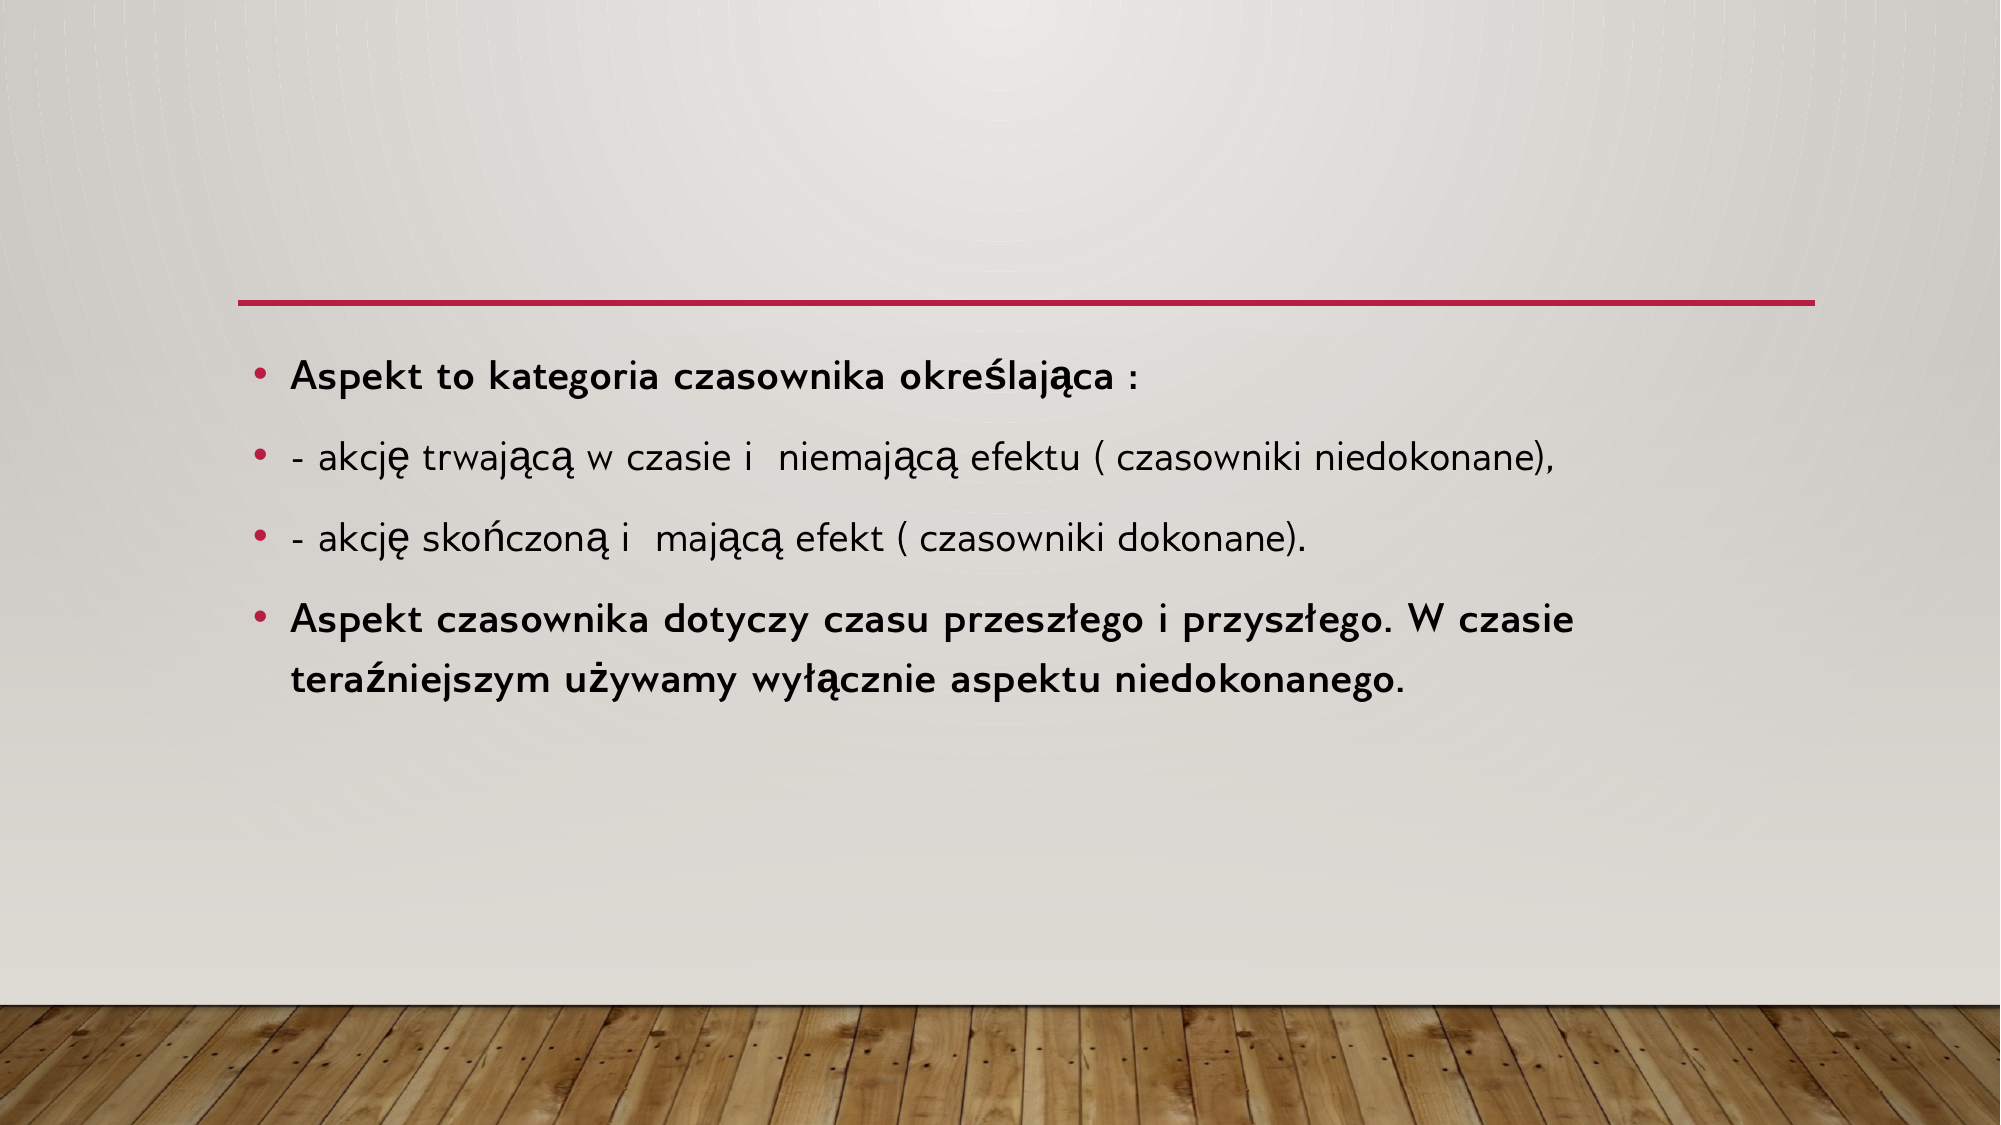

Aspekt to kategoria czasownika określająca :
- akcję trwającą w czasie i  niemającą efektu ( czasowniki niedokonane),
- akcję skończoną i  mającą efekt ( czasowniki dokonane).
Aspekt czasownika dotyczy czasu przeszłego i przyszłego. W czasie teraźniejszym używamy wyłącznie aspektu niedokonanego.